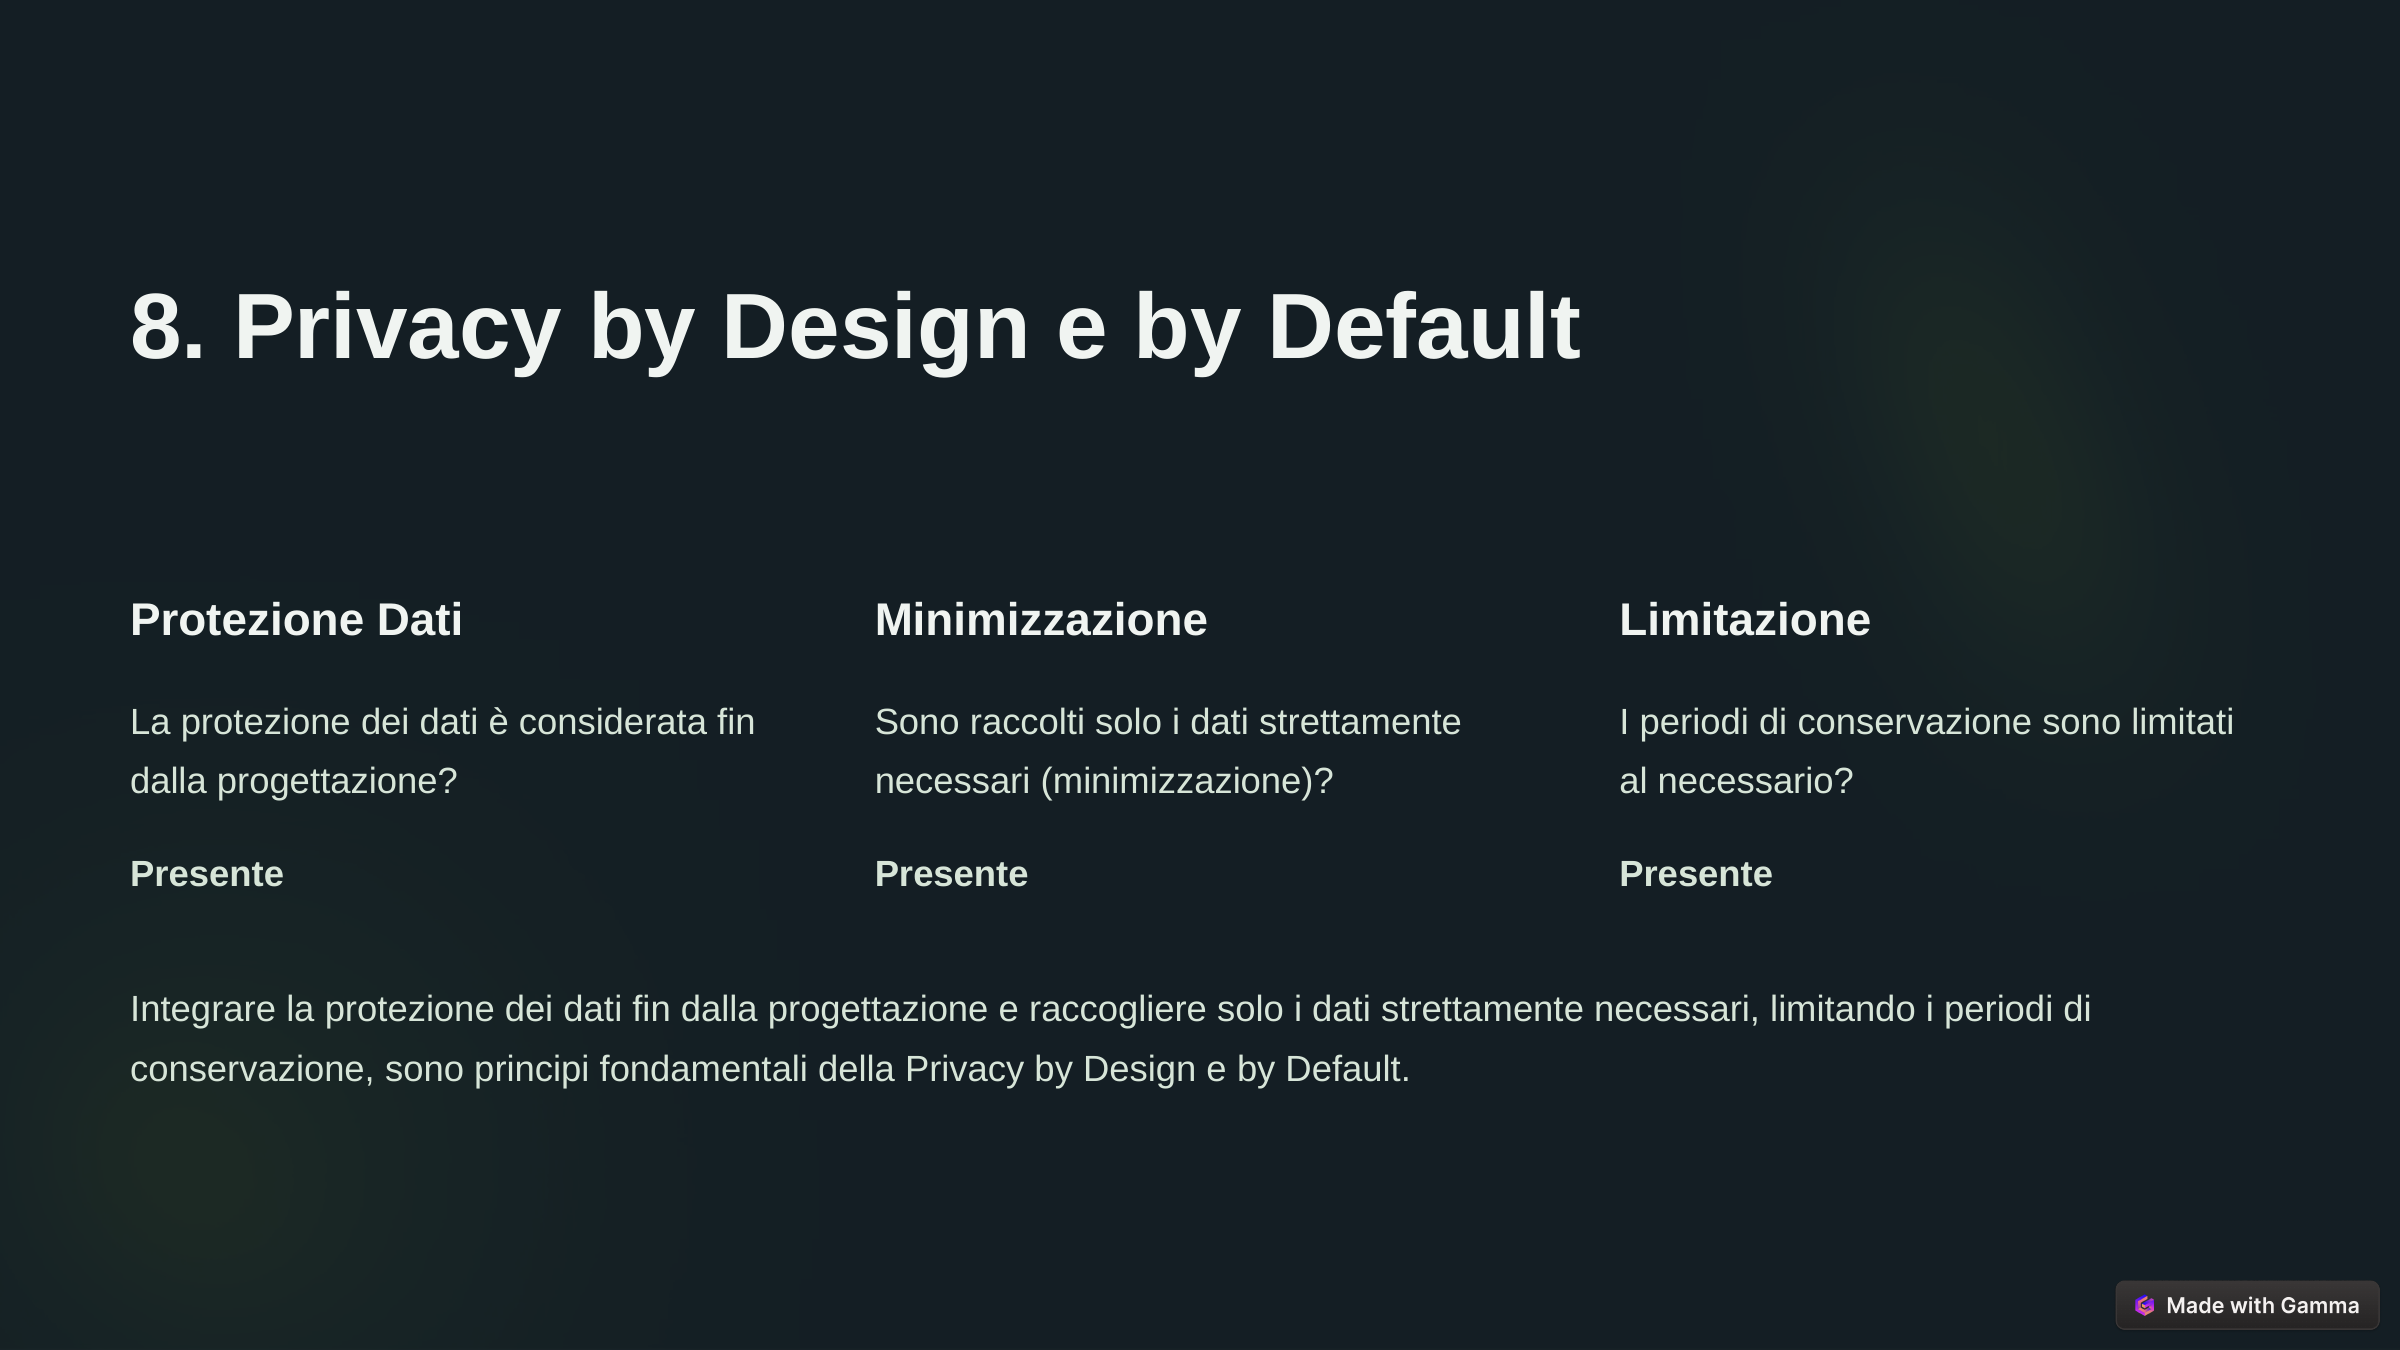

8. Privacy by Design e by Default
Protezione Dati
Minimizzazione
Limitazione
La protezione dei dati è considerata fin dalla progettazione?
Sono raccolti solo i dati strettamente necessari (minimizzazione)?
I periodi di conservazione sono limitati al necessario?
Presente
Presente
Presente
Integrare la protezione dei dati fin dalla progettazione e raccogliere solo i dati strettamente necessari, limitando i periodi di conservazione, sono principi fondamentali della Privacy by Design e by Default.